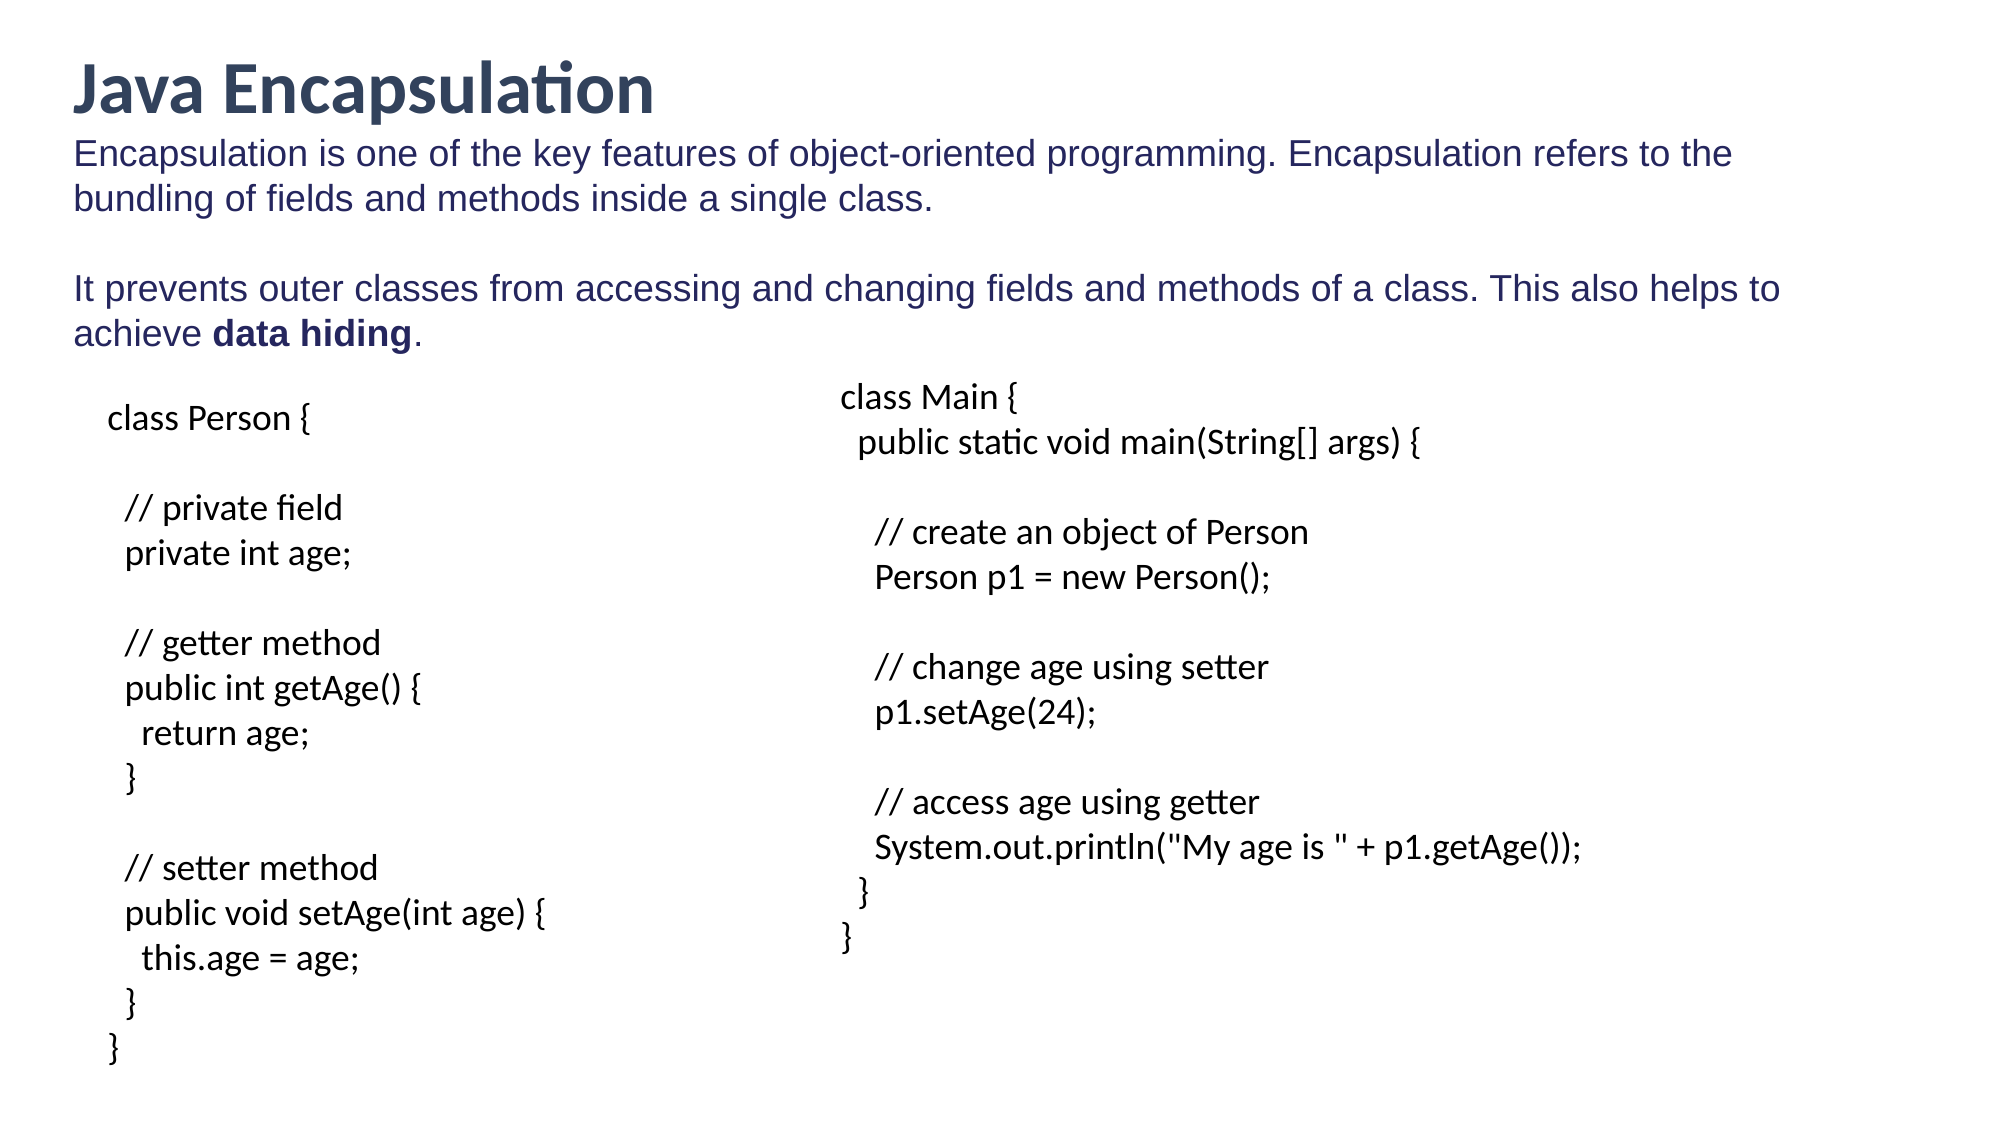

Java Encapsulation
Encapsulation is one of the key features of object-oriented programming. Encapsulation refers to the bundling of fields and methods inside a single class.

It prevents outer classes from accessing and changing fields and methods of a class. This also helps to achieve data hiding.
class Main {
  public static void main(String[] args) {

    // create an object of Person
    Person p1 = new Person();

    // change age using setter
    p1.setAge(24);

    // access age using getter
    System.out.println("My age is " + p1.getAge());
  }
}
class Person {

  // private field
  private int age;

  // getter method
  public int getAge() {
    return age;
  }

  // setter method
  public void setAge(int age) {
    this.age = age;
  }
}